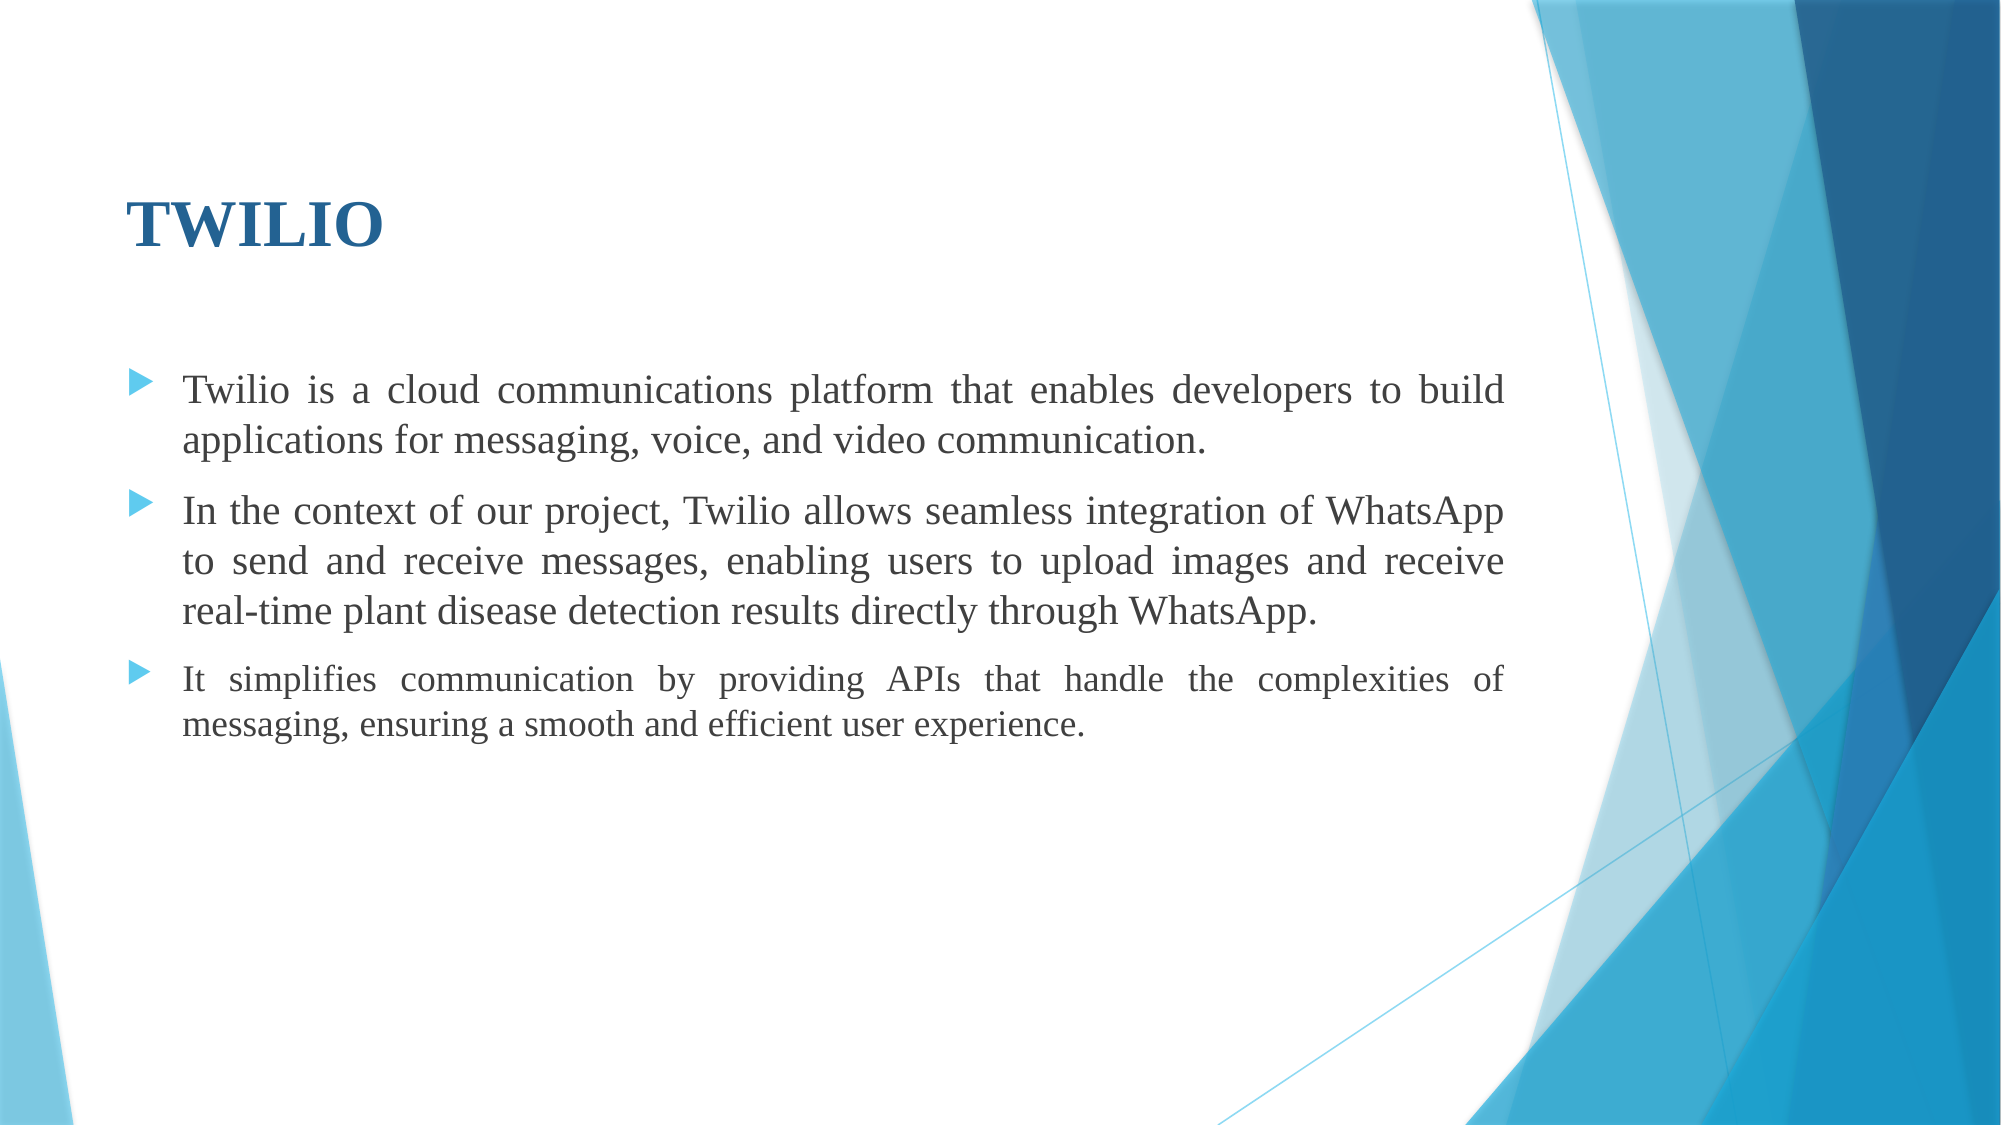

# TWILIO
Twilio is a cloud communications platform that enables developers to build applications for messaging, voice, and video communication.
In the context of our project, Twilio allows seamless integration of WhatsApp to send and receive messages, enabling users to upload images and receive real-time plant disease detection results directly through WhatsApp.
It simplifies communication by providing APIs that handle the complexities of messaging, ensuring a smooth and efficient user experience.